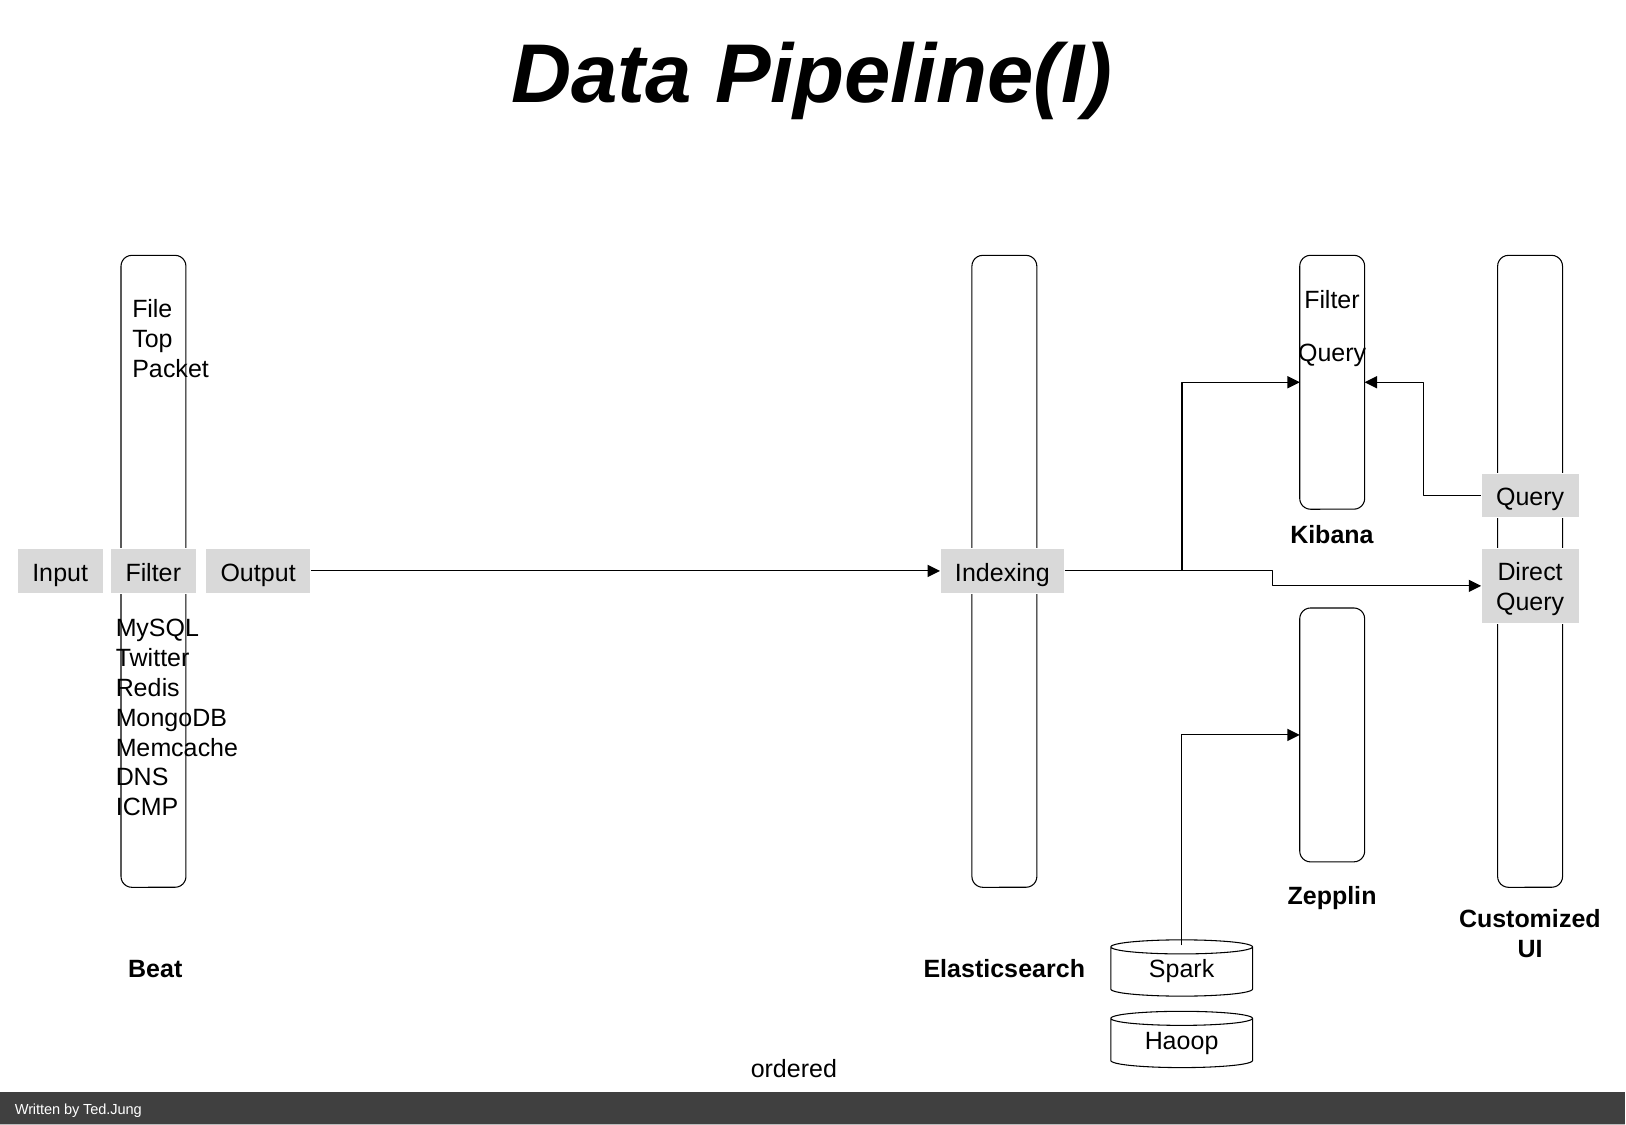

Data Pipeline(I)

Filter
File
Top
Packet
Query
Query
Kibana
Direct
Query
Input
Filter
Output
Indexing
MySQL
Twitter
Redis
MongoDB
Memcache
DNS
ICMP

Zepplin
Customized
UI

Beat
Elasticsearch
Spark

Haoop
ordered